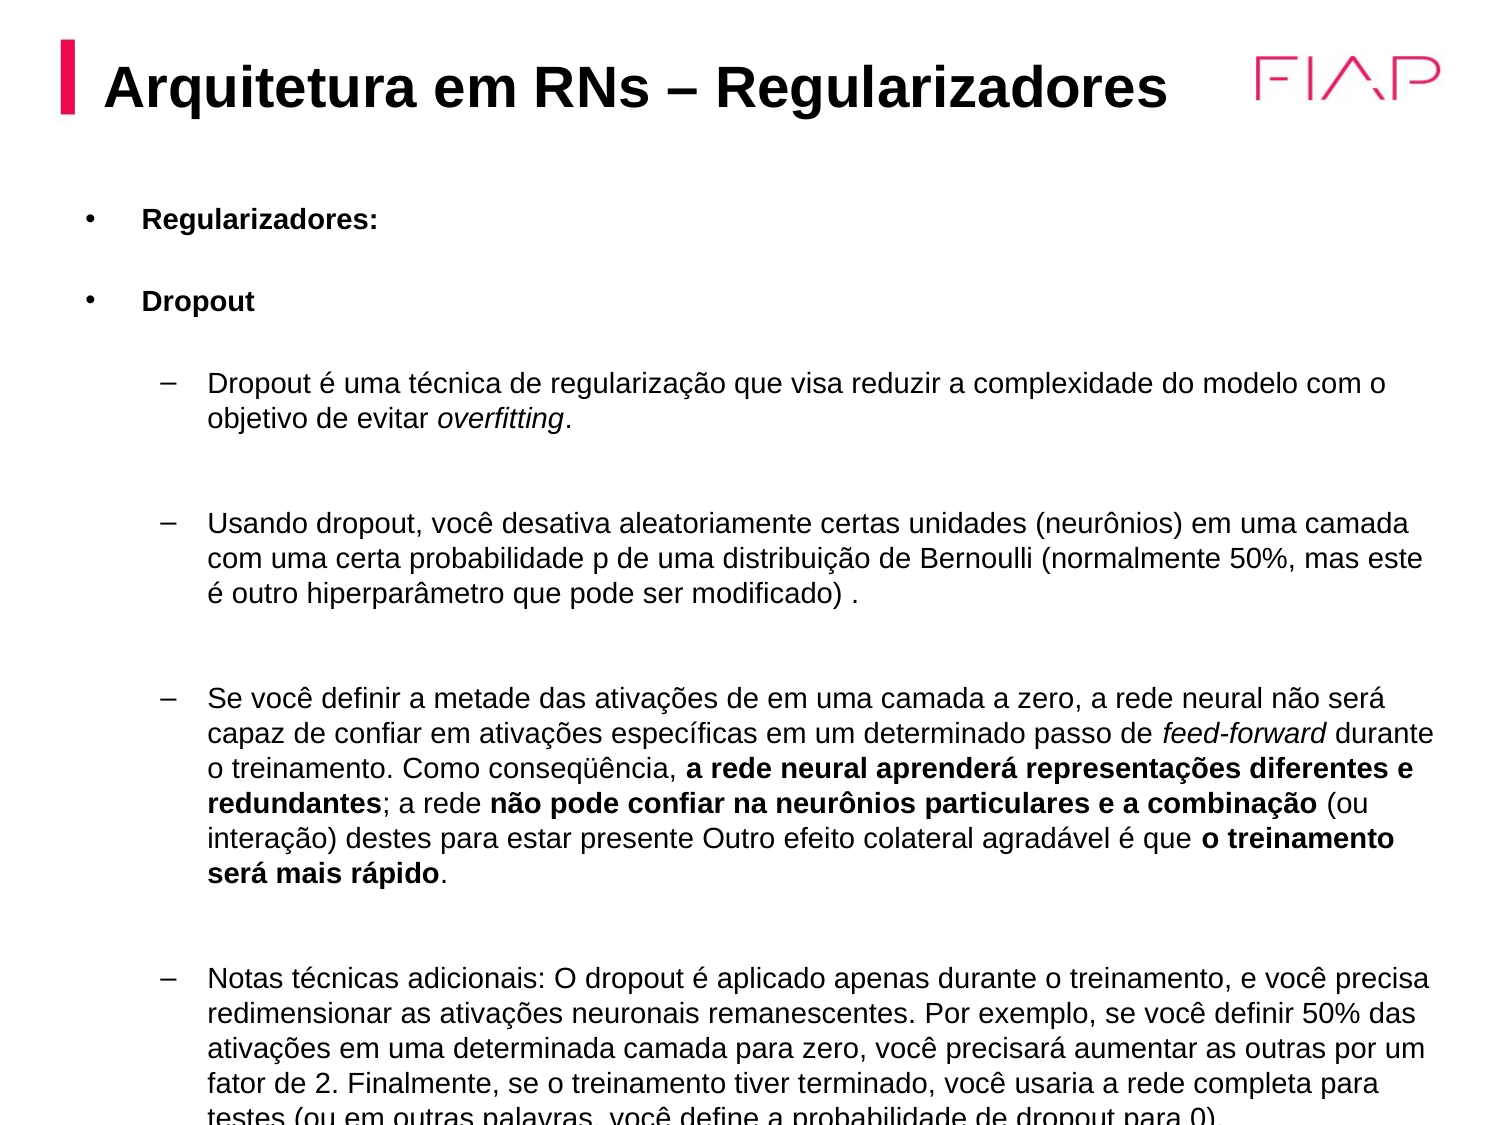

# Arquitetura em RNs – Regularizadores

Regularizadores:

Dropout

Dropout é uma técnica de regularização que visa reduzir a complexidade do modelo com o objetivo de evitar overfitting.

Usando dropout, você desativa aleatoriamente certas unidades (neurônios) em uma camada com uma certa probabilidade p de uma distribuição de Bernoulli (normalmente 50%, mas este é outro hiperparâmetro que pode ser modificado) .

Se você definir a metade das ativações de em uma camada a zero, a rede neural não será capaz de confiar em ativações específicas em um determinado passo de feed-forward durante o treinamento. Como conseqüência, a rede neural aprenderá representações diferentes e redundantes; a rede não pode confiar na neurônios particulares e a combinação (ou interação) destes para estar presente Outro efeito colateral agradável é que o treinamento será mais rápido.

Notas técnicas adicionais: O dropout é aplicado apenas durante o treinamento, e você precisa redimensionar as ativações neuronais remanescentes. Por exemplo, se você definir 50% das ativações em uma determinada camada para zero, você precisará aumentar as outras por um fator de 2. Finalmente, se o treinamento tiver terminado, você usaria a rede completa para testes (ou em outras palavras, você define a probabilidade de dropout para 0).